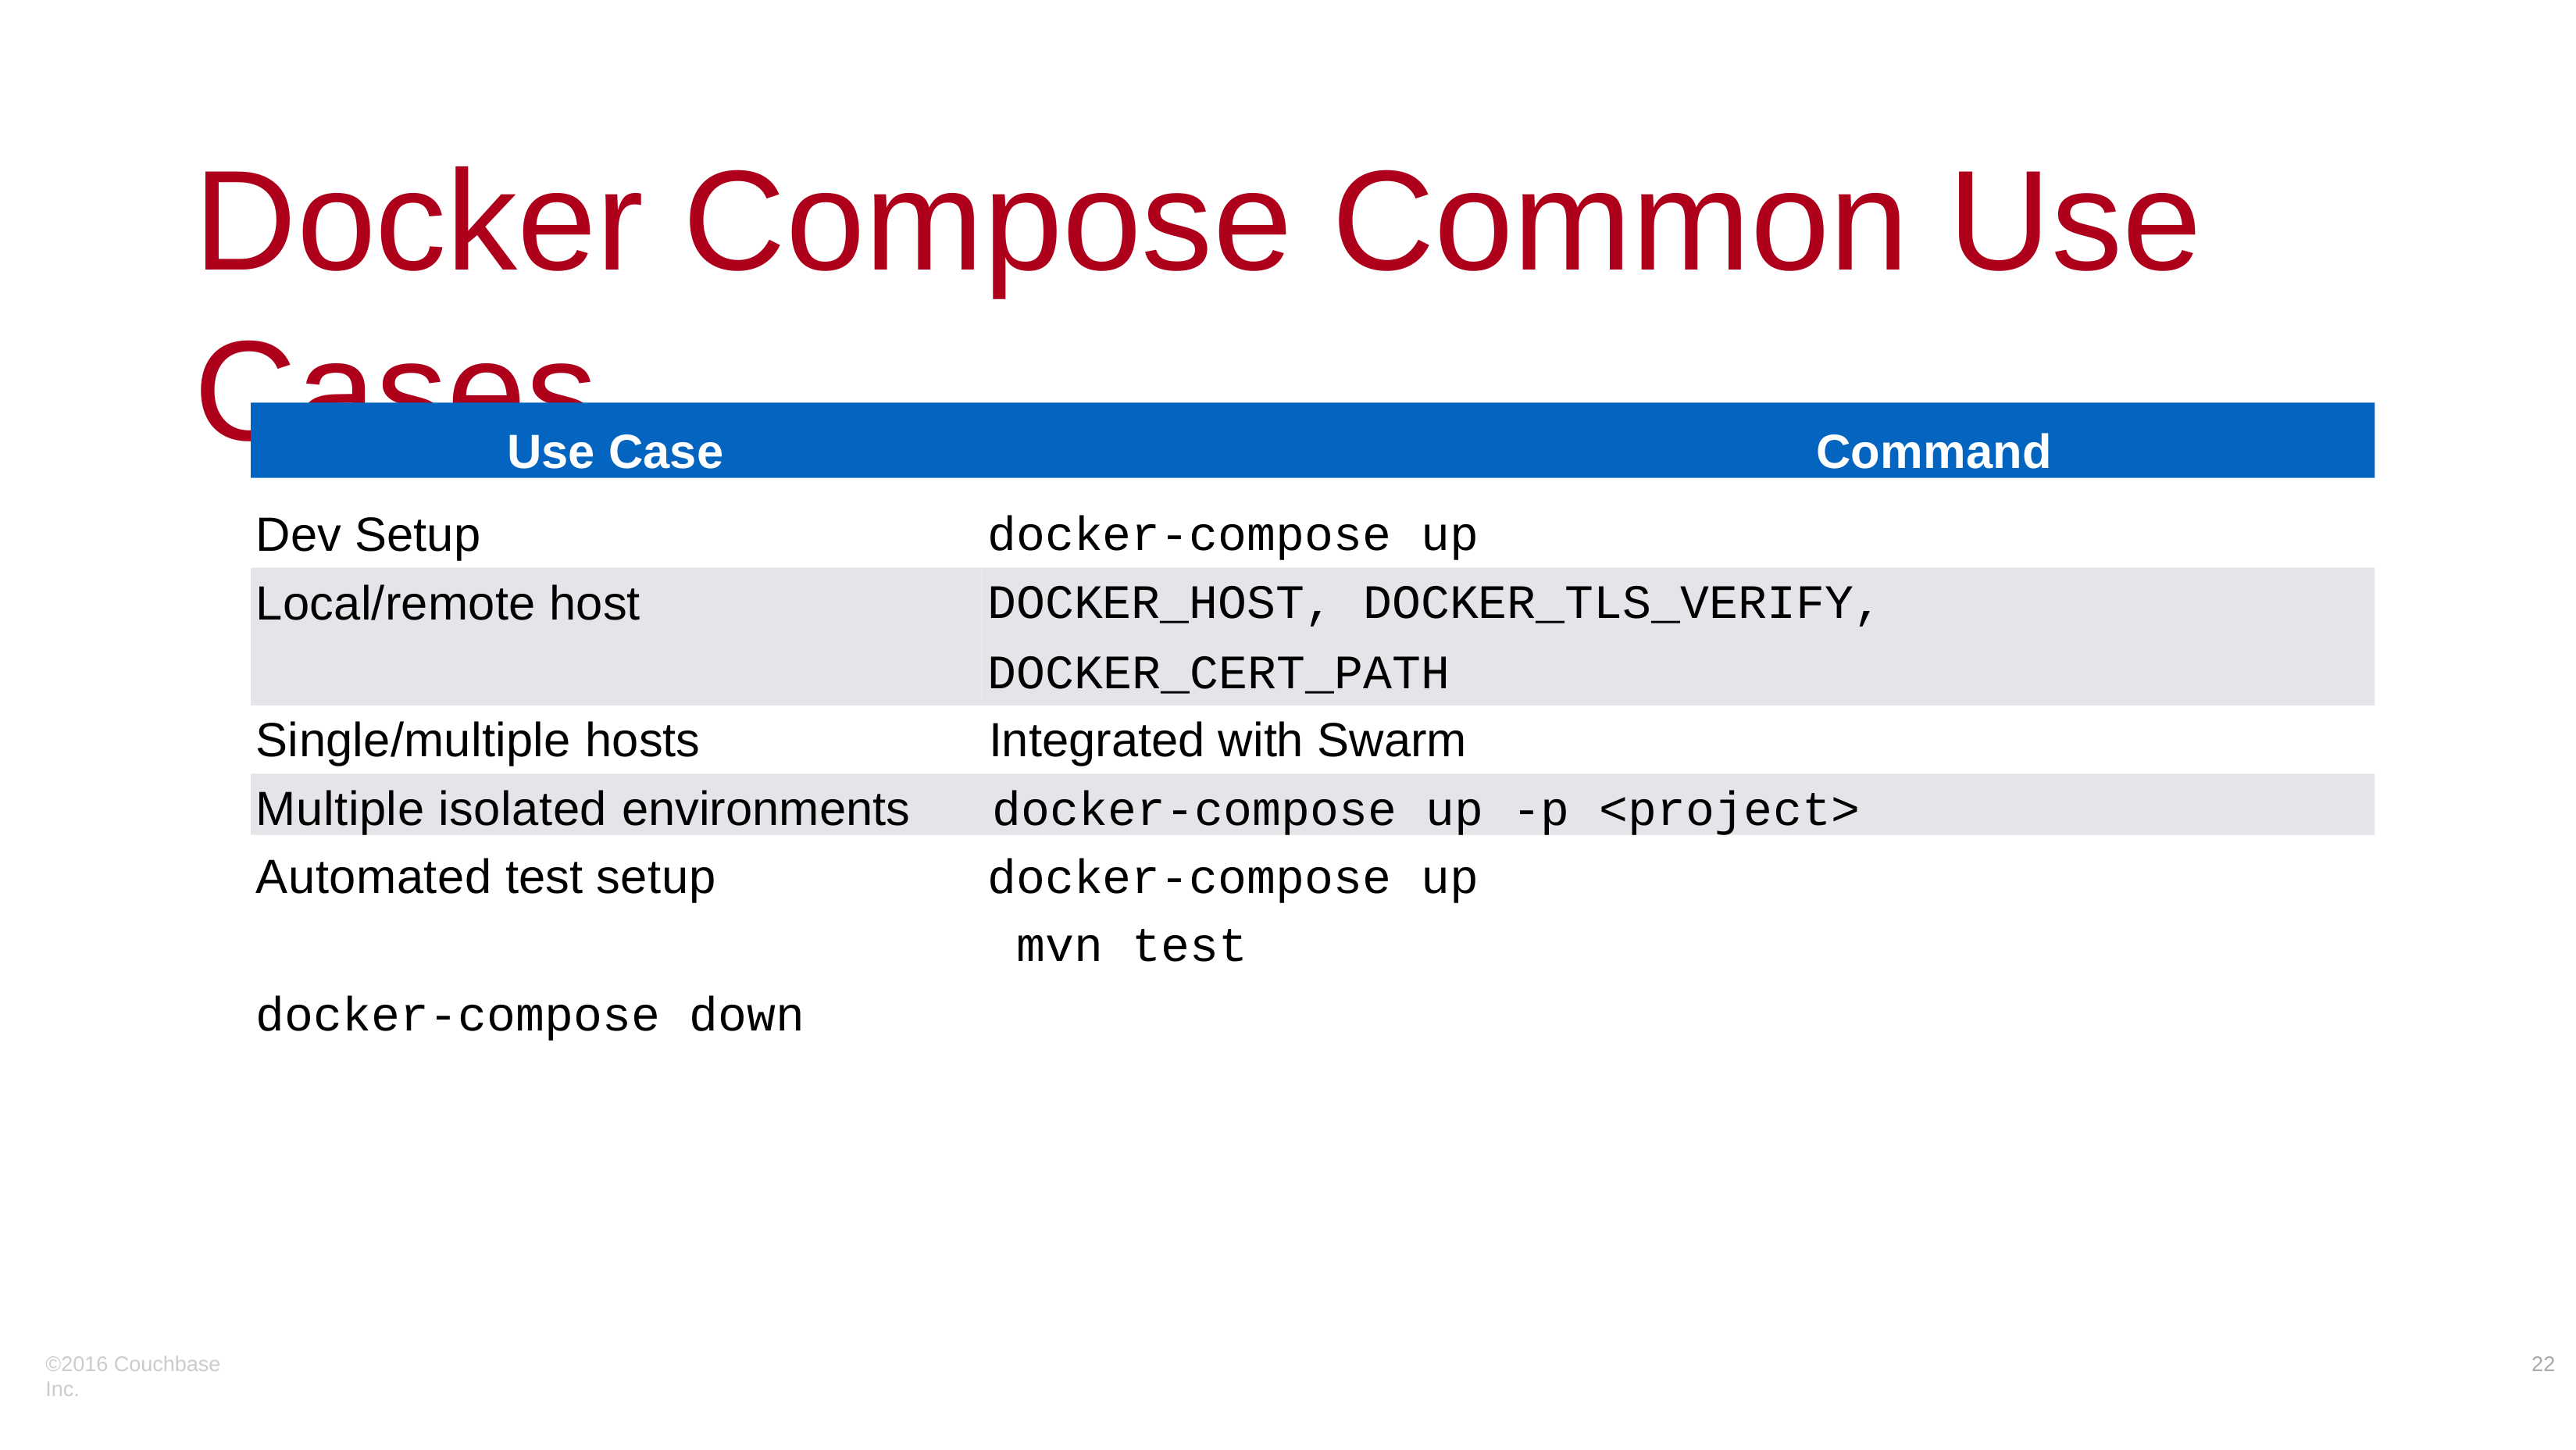

# Docker Compose Common Use Cases
Use Case	Command
docker-compose up
DOCKER_HOST, DOCKER_TLS_VERIFY,
Dev Setup

Local/remote host
DOCKER_CERT_PATH
Single/multiple hosts	Integrated with Swarm

Multiple isolated environments	docker-compose up -p <project>
Automated test setup	docker-compose up  mvn test
docker-compose down

©2016 Couchbase Inc.
22